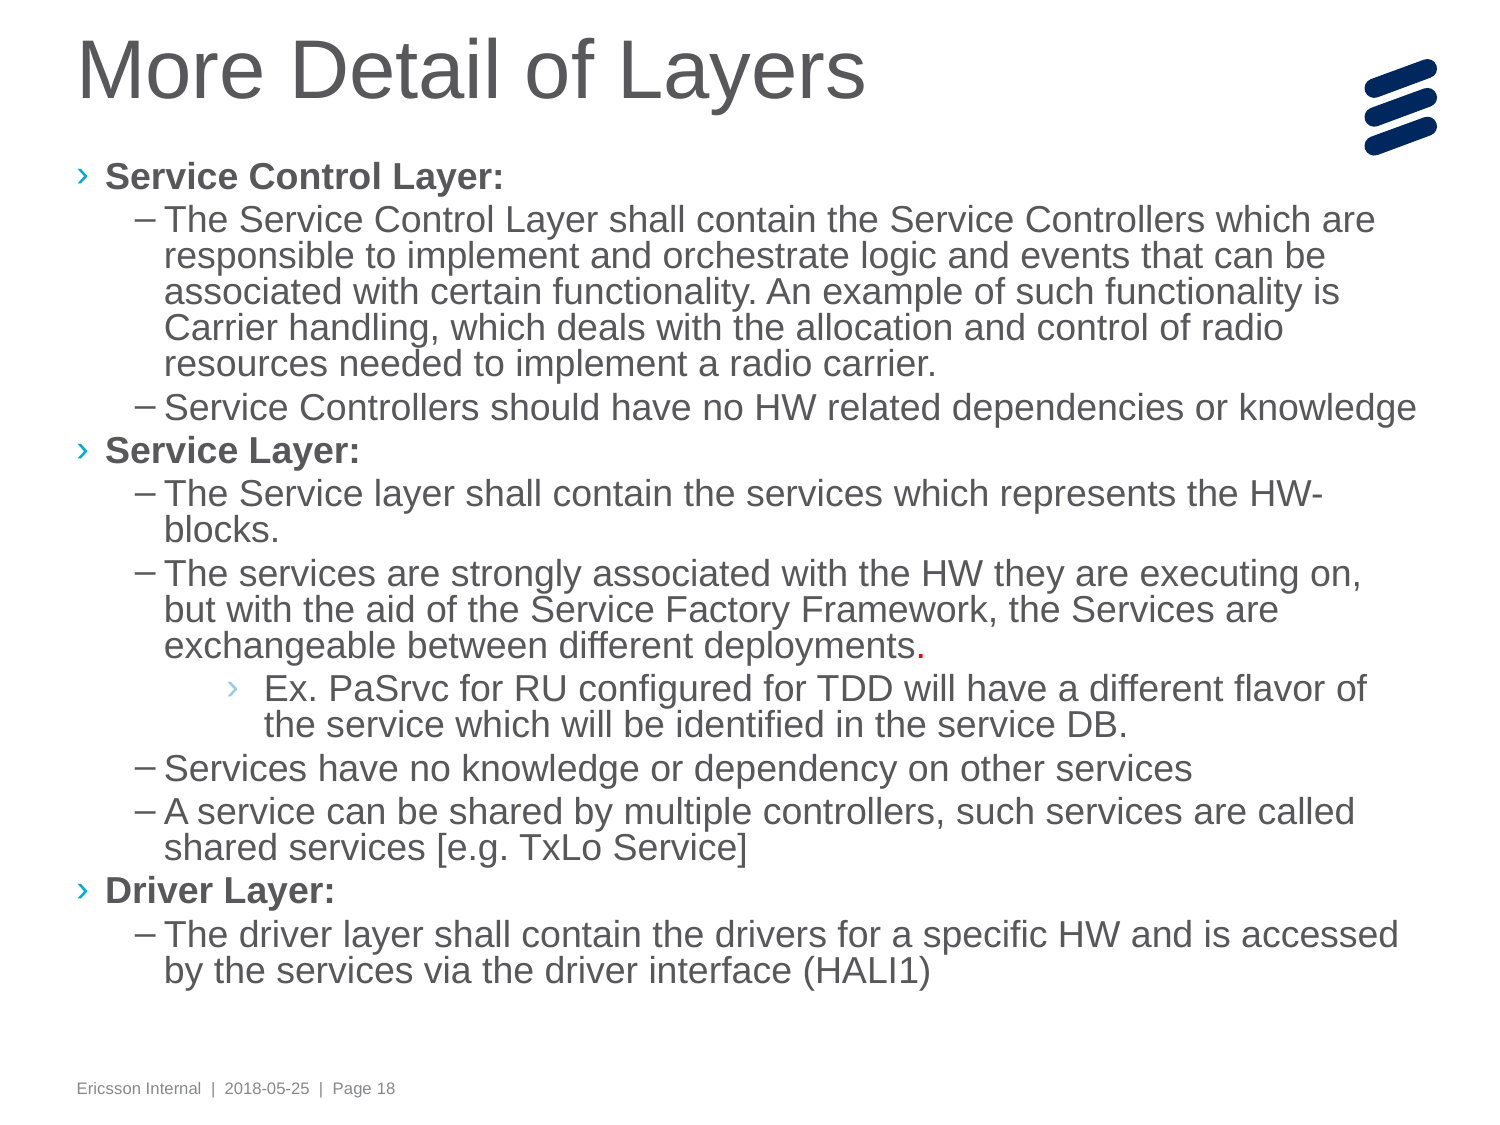

More Detail of Layers
Service Control Layer:
The Service Control Layer shall contain the Service Controllers which are responsible to implement and orchestrate logic and events that can be associated with certain functionality. An example of such functionality is Carrier handling, which deals with the allocation and control of radio resources needed to implement a radio carrier.
Service Controllers should have no HW related dependencies or knowledge
Service Layer:
The Service layer shall contain the services which represents the HW-blocks.
The services are strongly associated with the HW they are executing on, but with the aid of the Service Factory Framework, the Services are exchangeable between different deployments.
Ex. PaSrvc for RU configured for TDD will have a different flavor of the service which will be identified in the service DB.
Services have no knowledge or dependency on other services
A service can be shared by multiple controllers, such services are called shared services [e.g. TxLo Service]
Driver Layer:
The driver layer shall contain the drivers for a specific HW and is accessed by the services via the driver interface (HALI1)